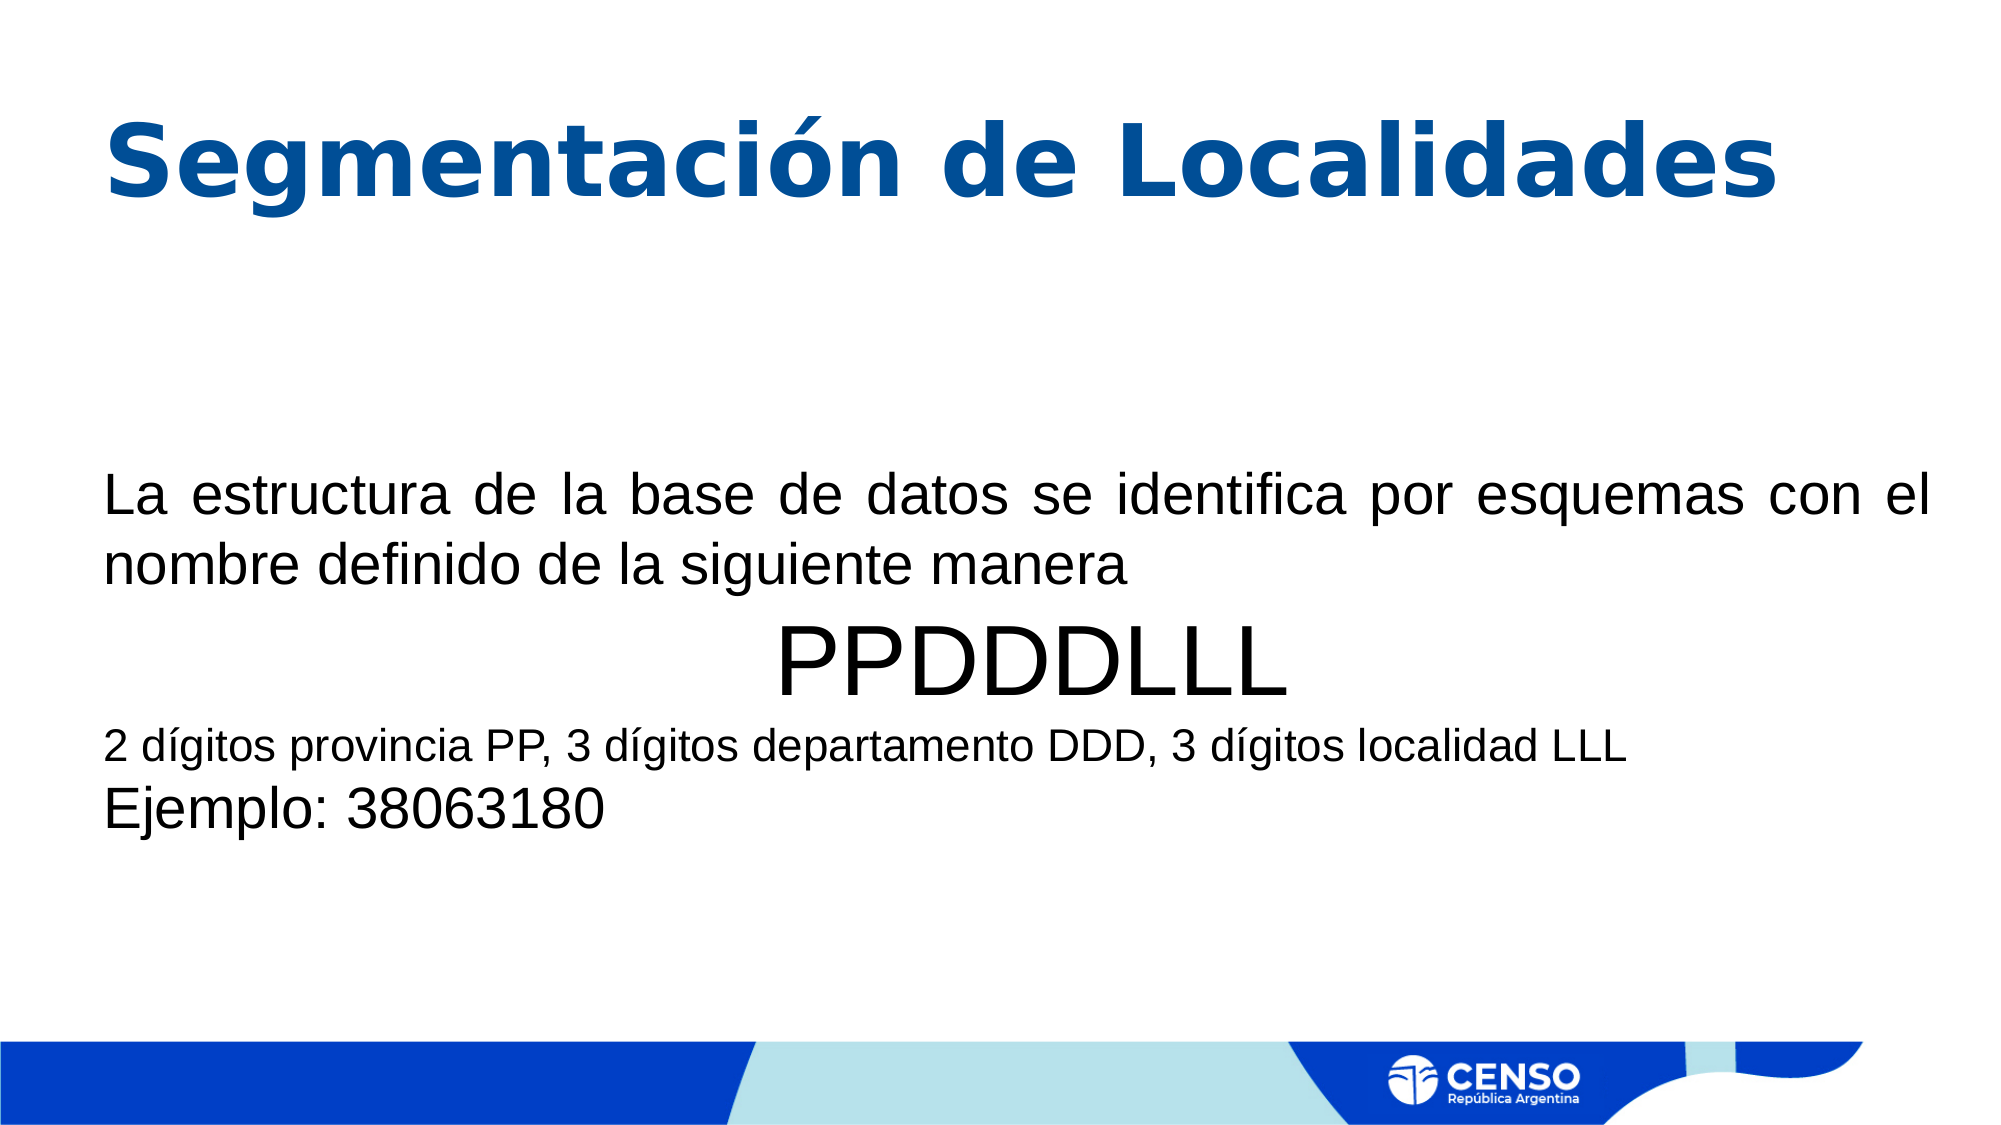

Segmentación de Localidades

La estructura de la base de datos se identifica por esquemas con el nombre definido de la siguiente manera
 PPDDDLLL
2 dígitos provincia PP, 3 dígitos departamento DDD, 3 dígitos localidad LLL
Ejemplo: 38063180